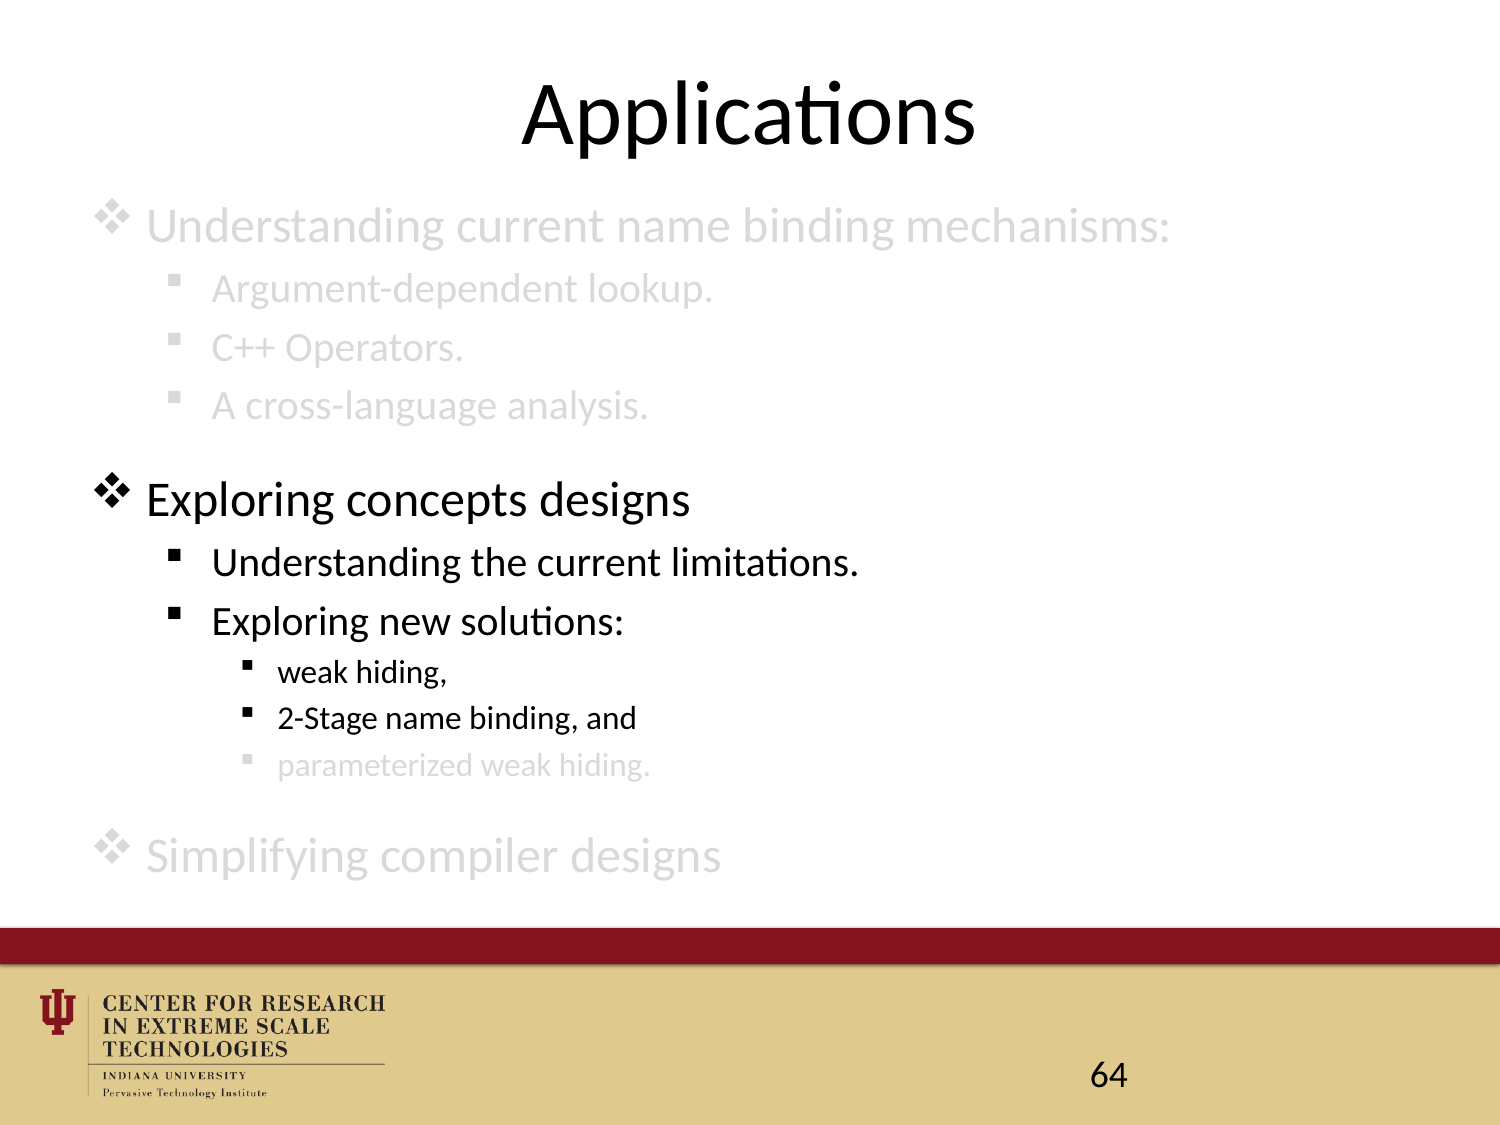

# Applications
Understanding current name binding mechanisms:
Argument-dependent lookup.
C++ Operators.
A cross-language analysis.

Exploring concepts designs
Understanding the current limitations.
Exploring new solutions:
weak hiding,
2-Stage name binding, and
parameterized weak hiding.

Simplifying compiler designs
64